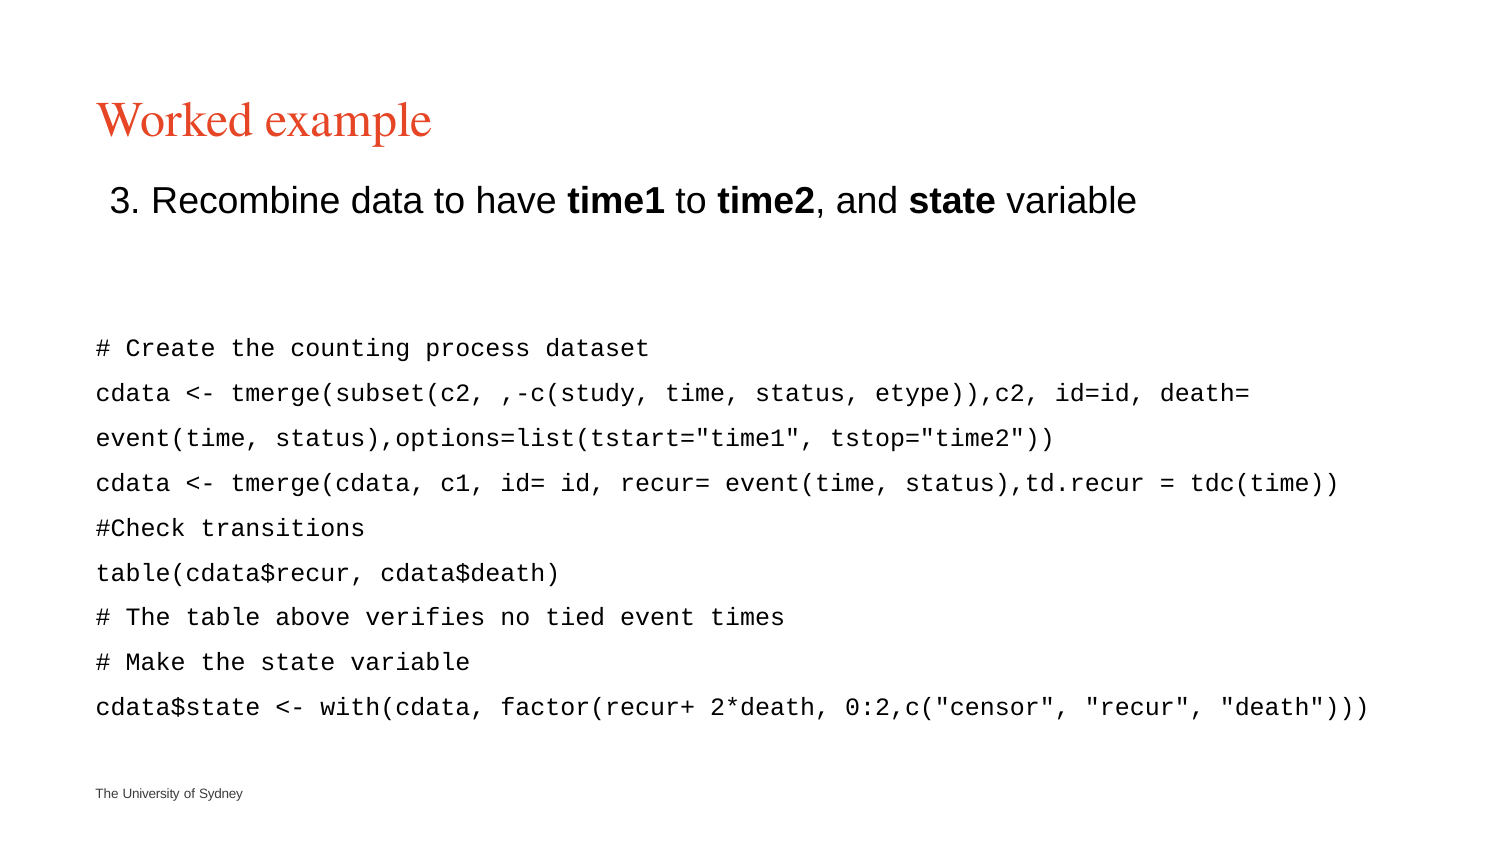

# Worked example
3. Recombine data to have time1 to time2, and state variable
# Create the counting process dataset
cdata <- tmerge(subset(c2, ,-c(study, time, status, etype)),c2, id=id, death= event(time, status),options=list(tstart="time1", tstop="time2"))
cdata <- tmerge(cdata, c1, id= id, recur= event(time, status),td.recur = tdc(time))
#Check transitions
table(cdata$recur, cdata$death)
# The table above verifies no tied event times
# Make the state variable
cdata$state <- with(cdata, factor(recur+ 2*death, 0:2,c("censor", "recur", "death")))